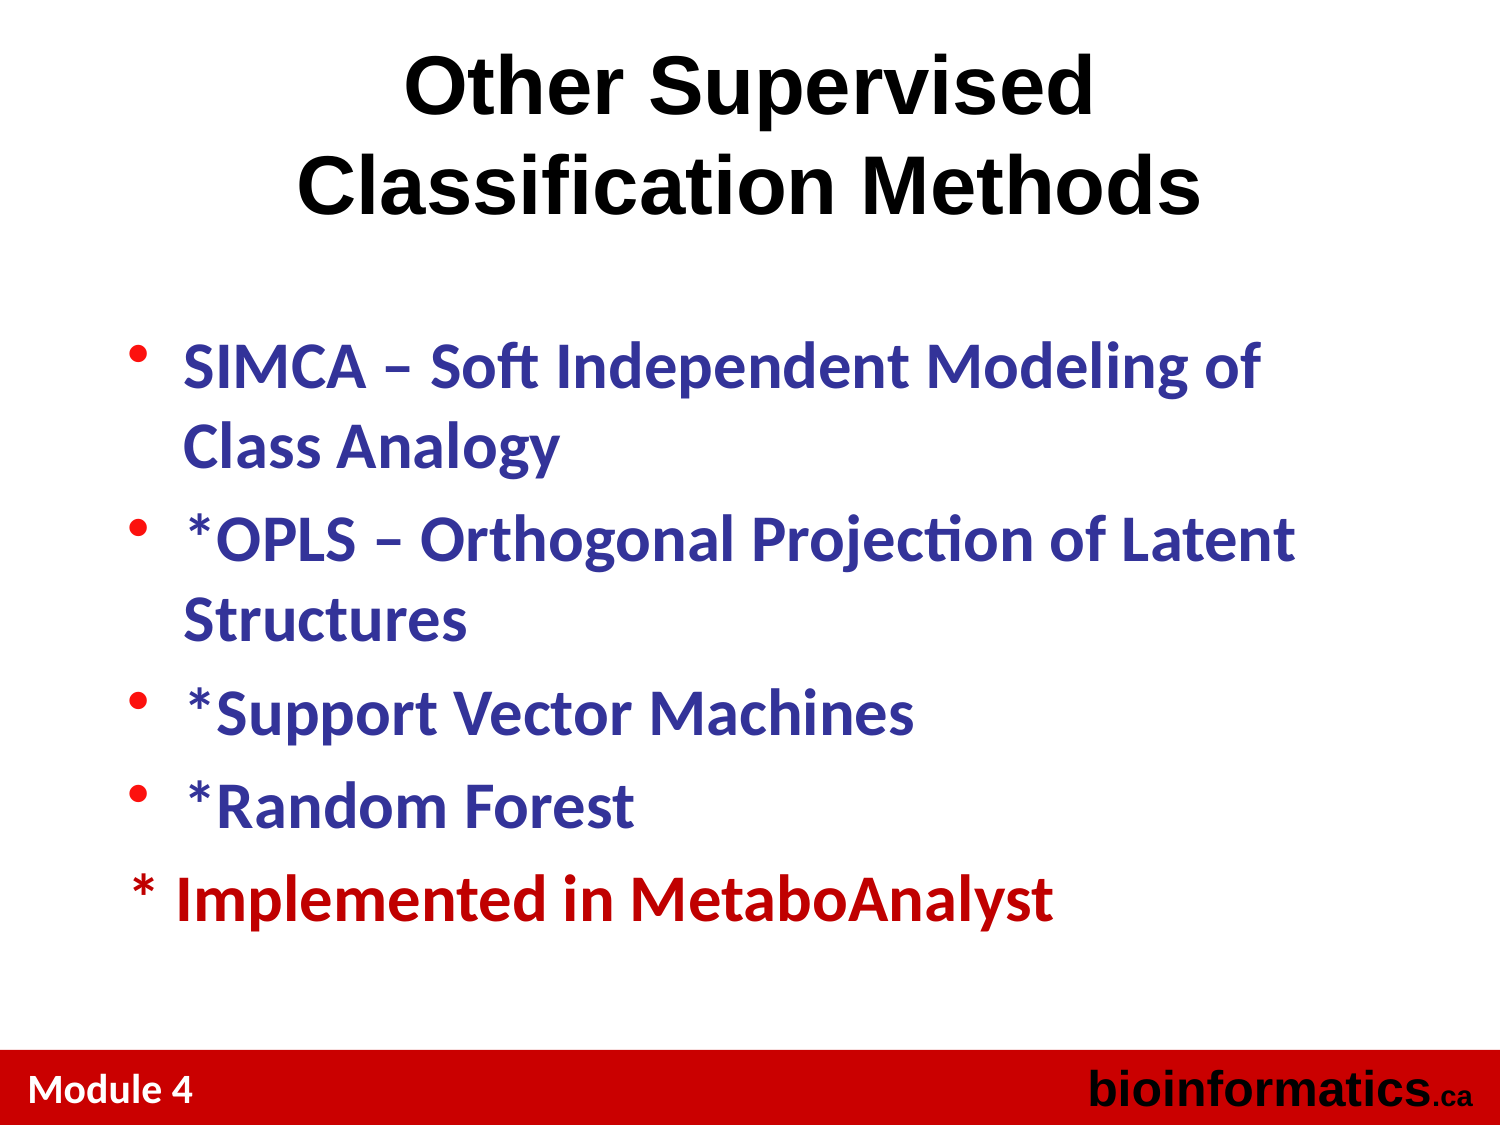

# Other Supervised Classification Methods
SIMCA – Soft Independent Modeling of Class Analogy
*OPLS – Orthogonal Projection of Latent Structures
*Support Vector Machines
*Random Forest
* Implemented in MetaboAnalyst